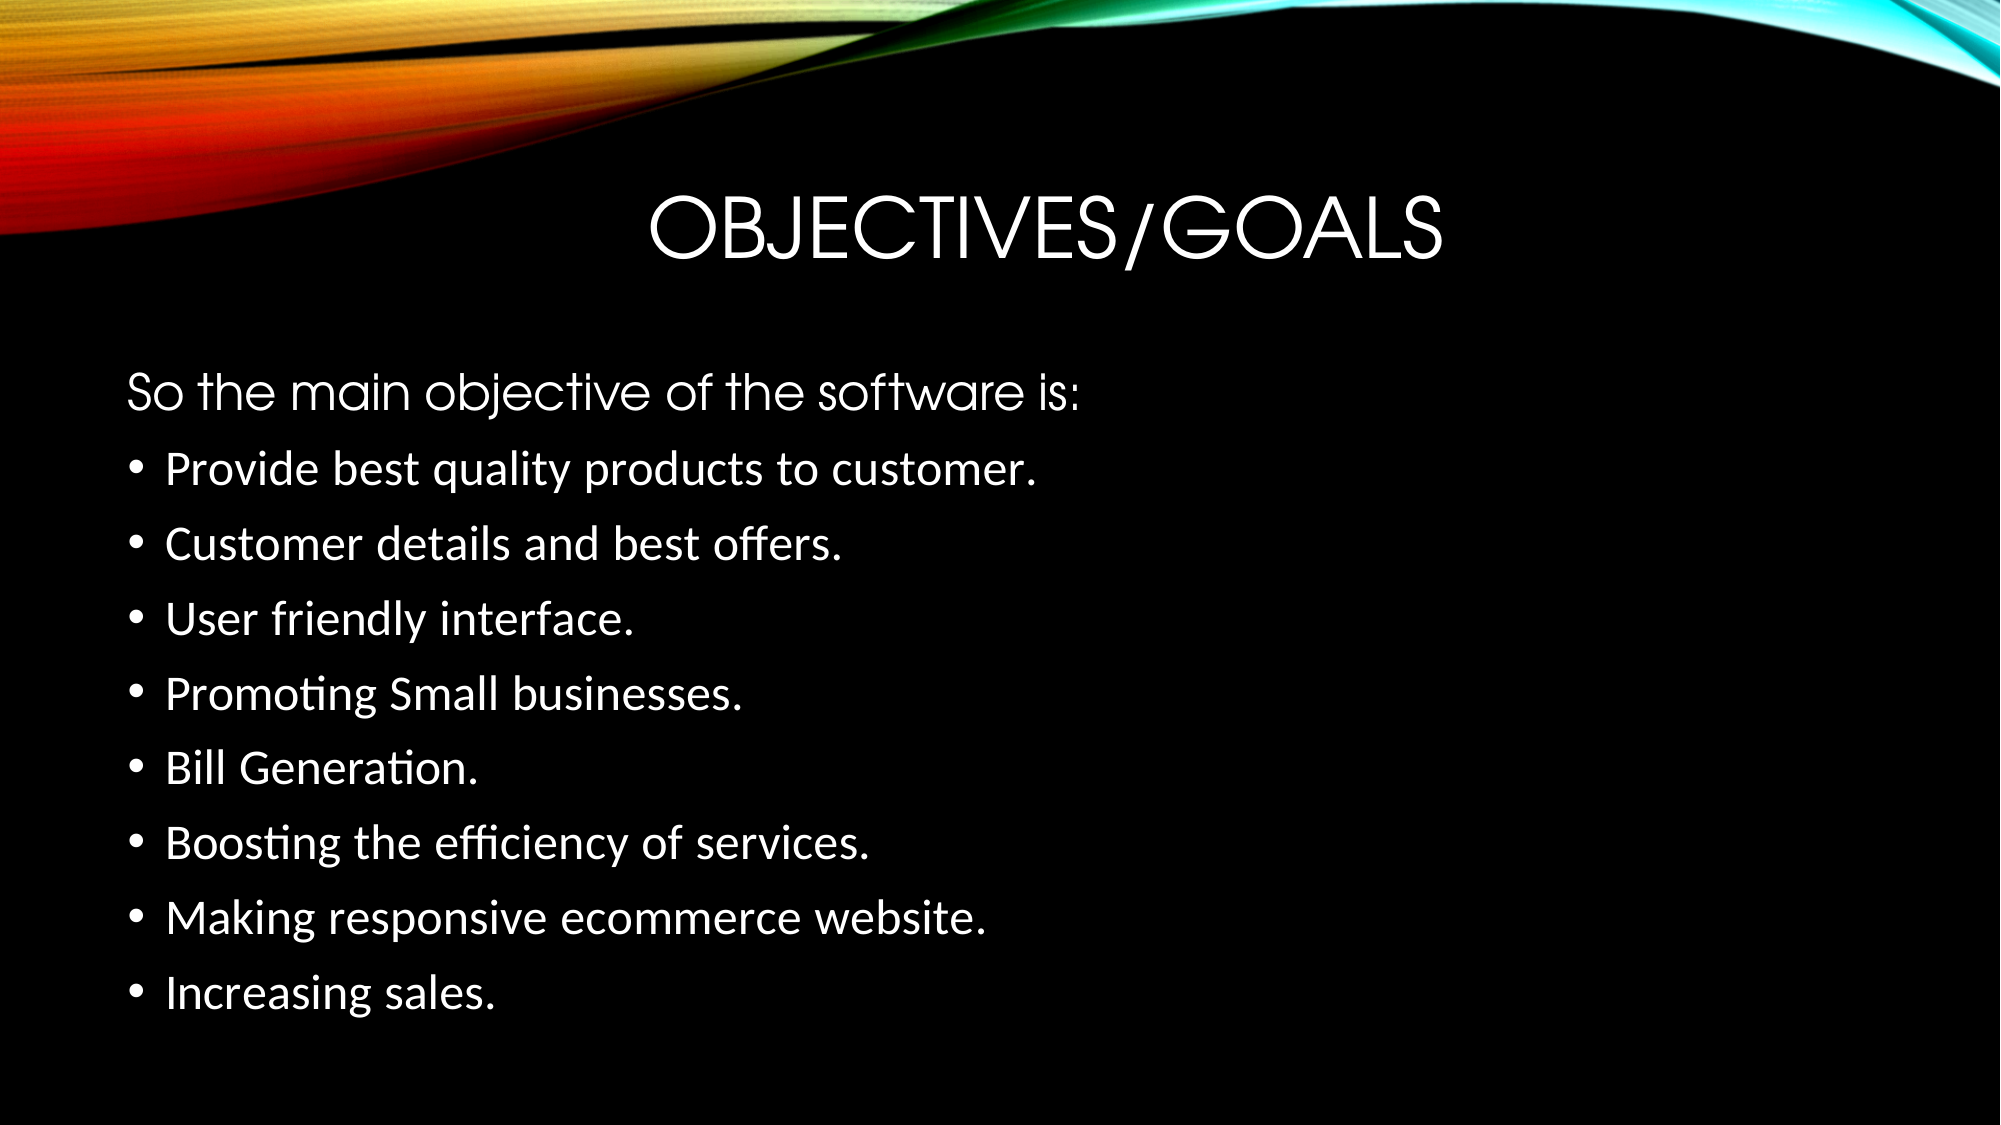

# Objectives/Goals
So the main objective of the software is:
Provide best quality products to customer.
Customer details and best offers.
User friendly interface.
Promoting Small businesses.
Bill Generation.
Boosting the efficiency of services.
Making responsive ecommerce website.
Increasing sales.